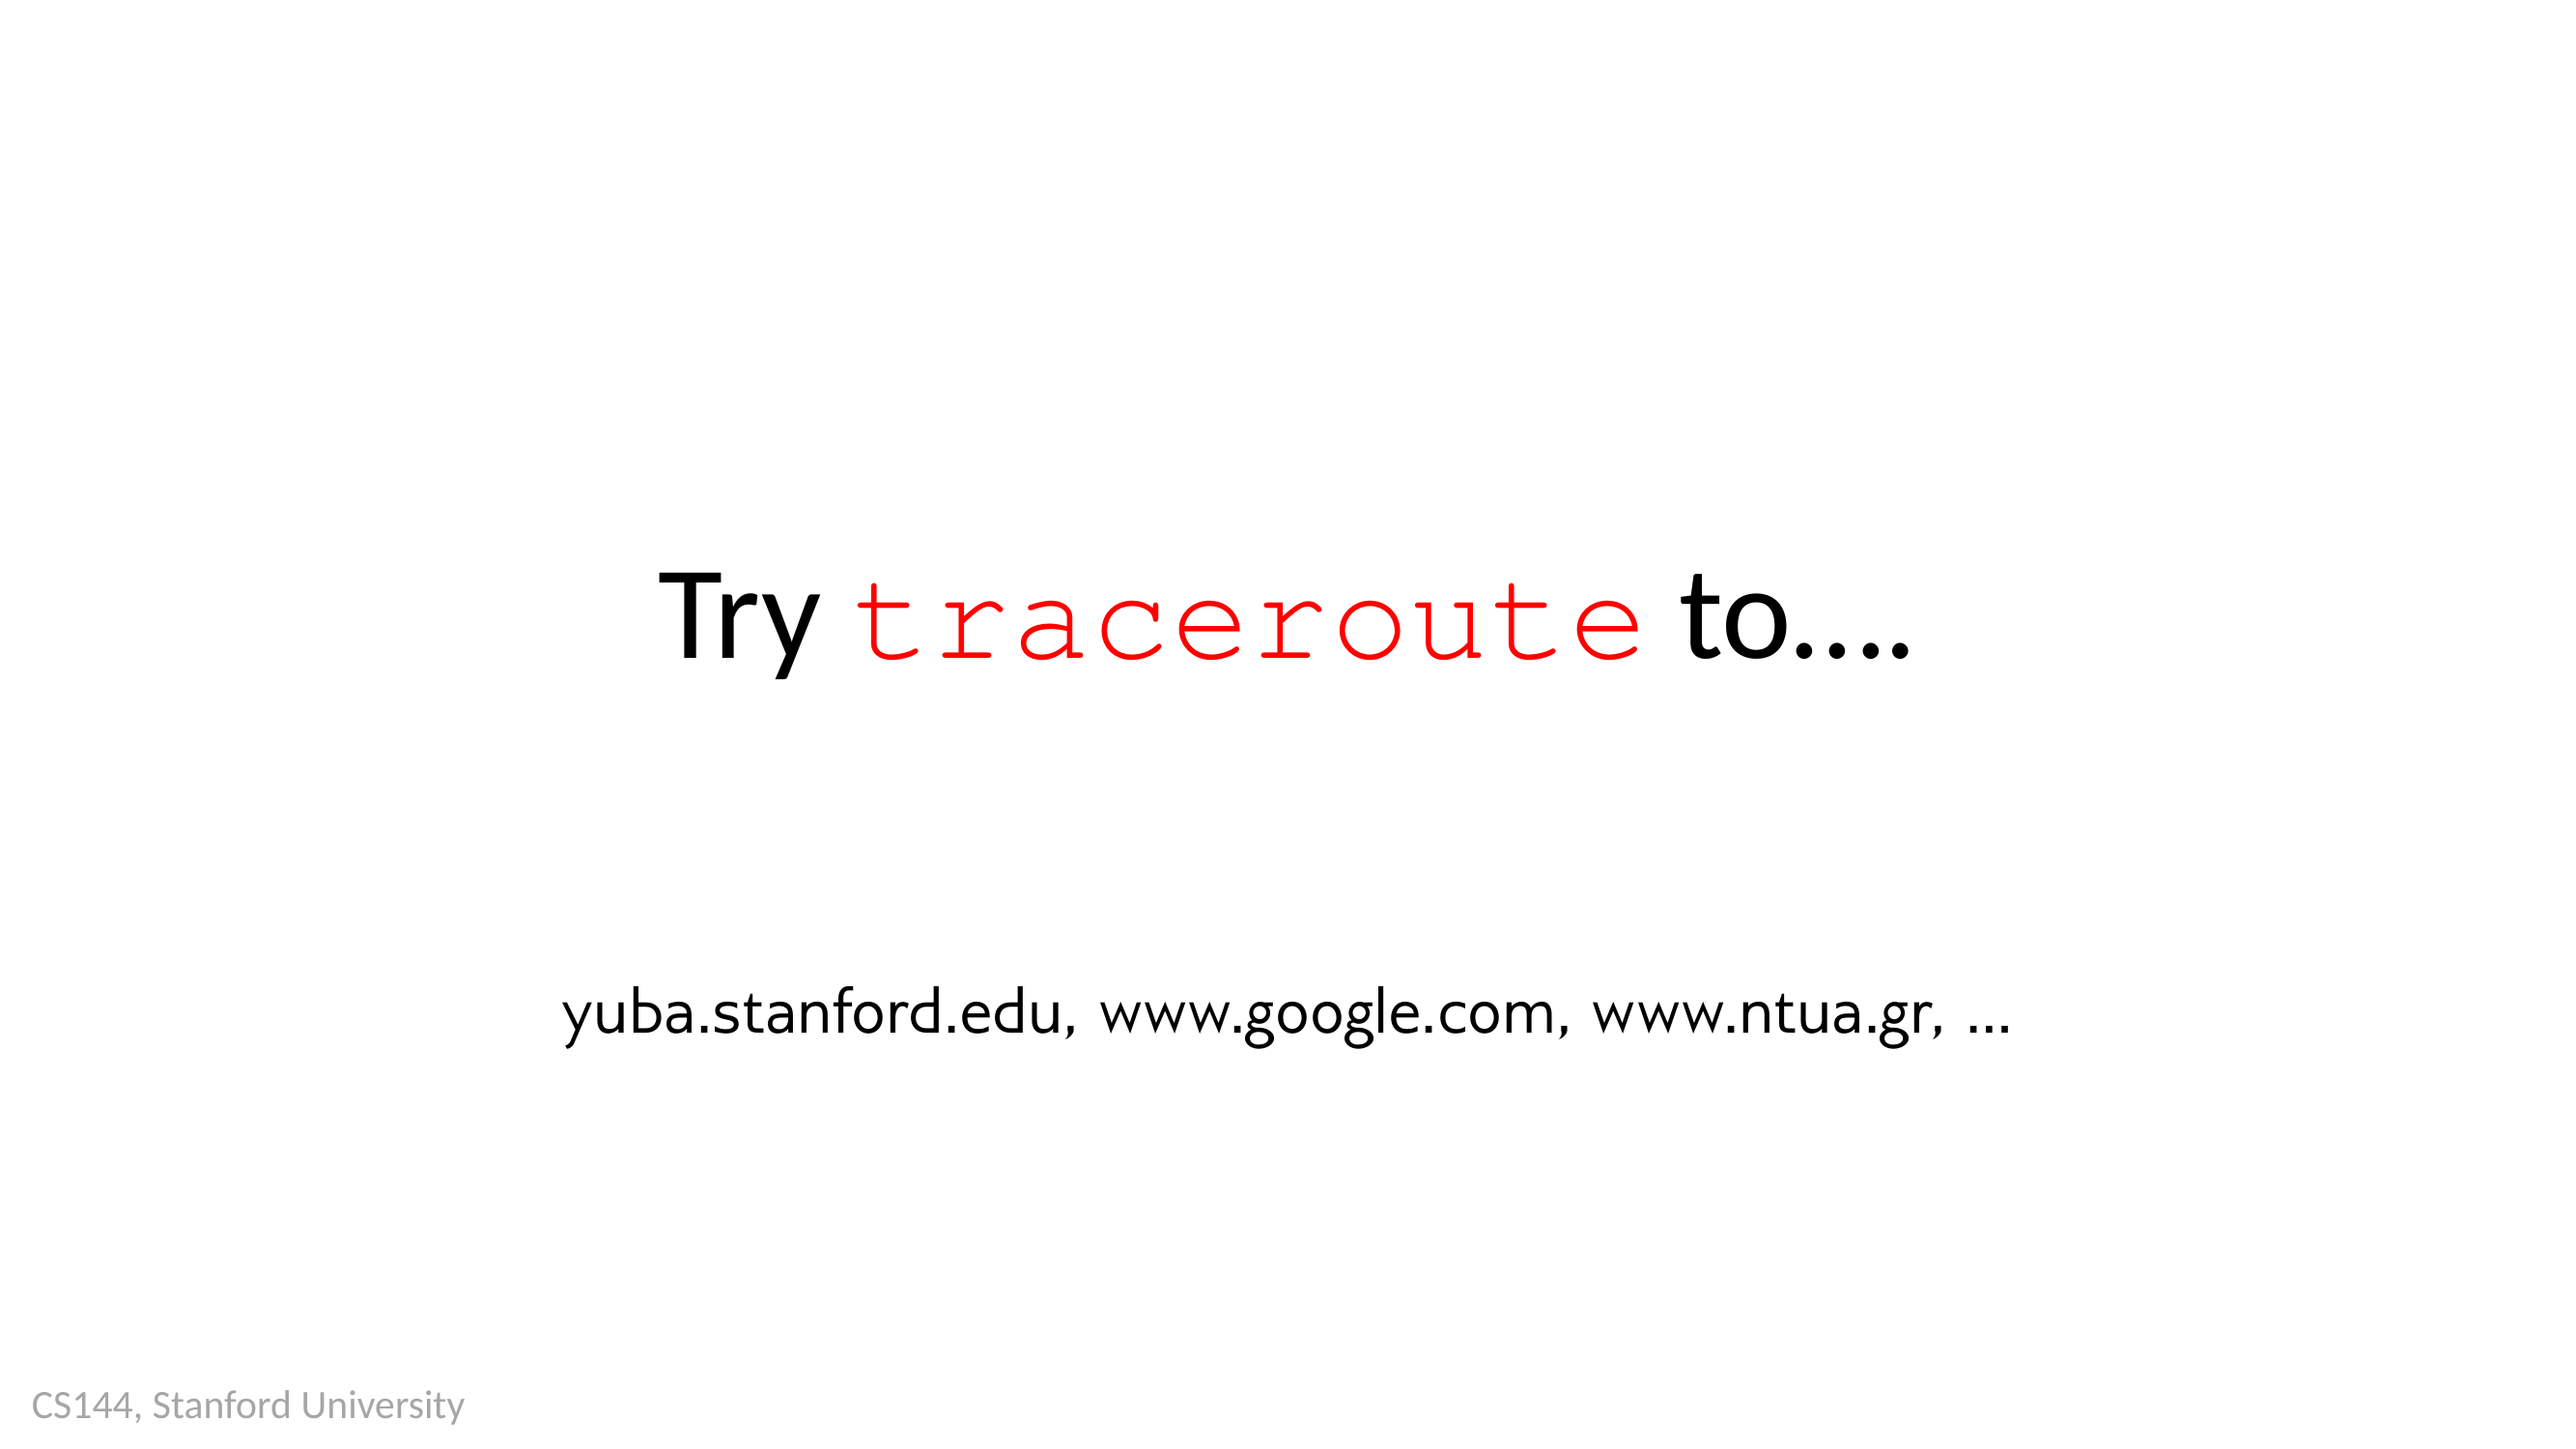

# Try traceroute to….
yuba.stanford.edu, www.google.com, www.ntua.gr, …